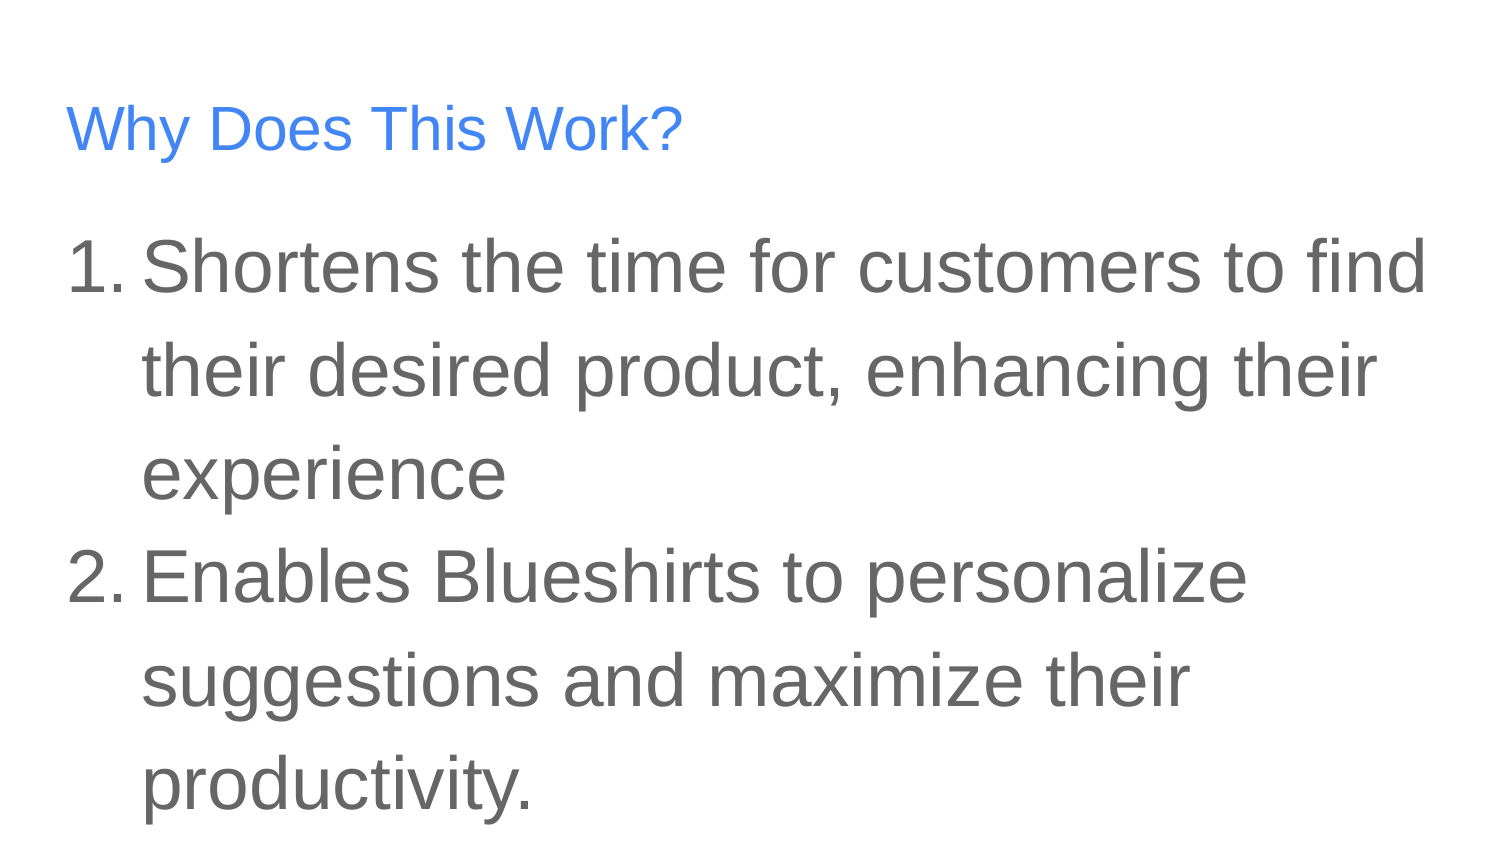

# Why Does This Work?
Shortens the time for customers to find their desired product, enhancing their experience
Enables Blueshirts to personalize suggestions and maximize their productivity.